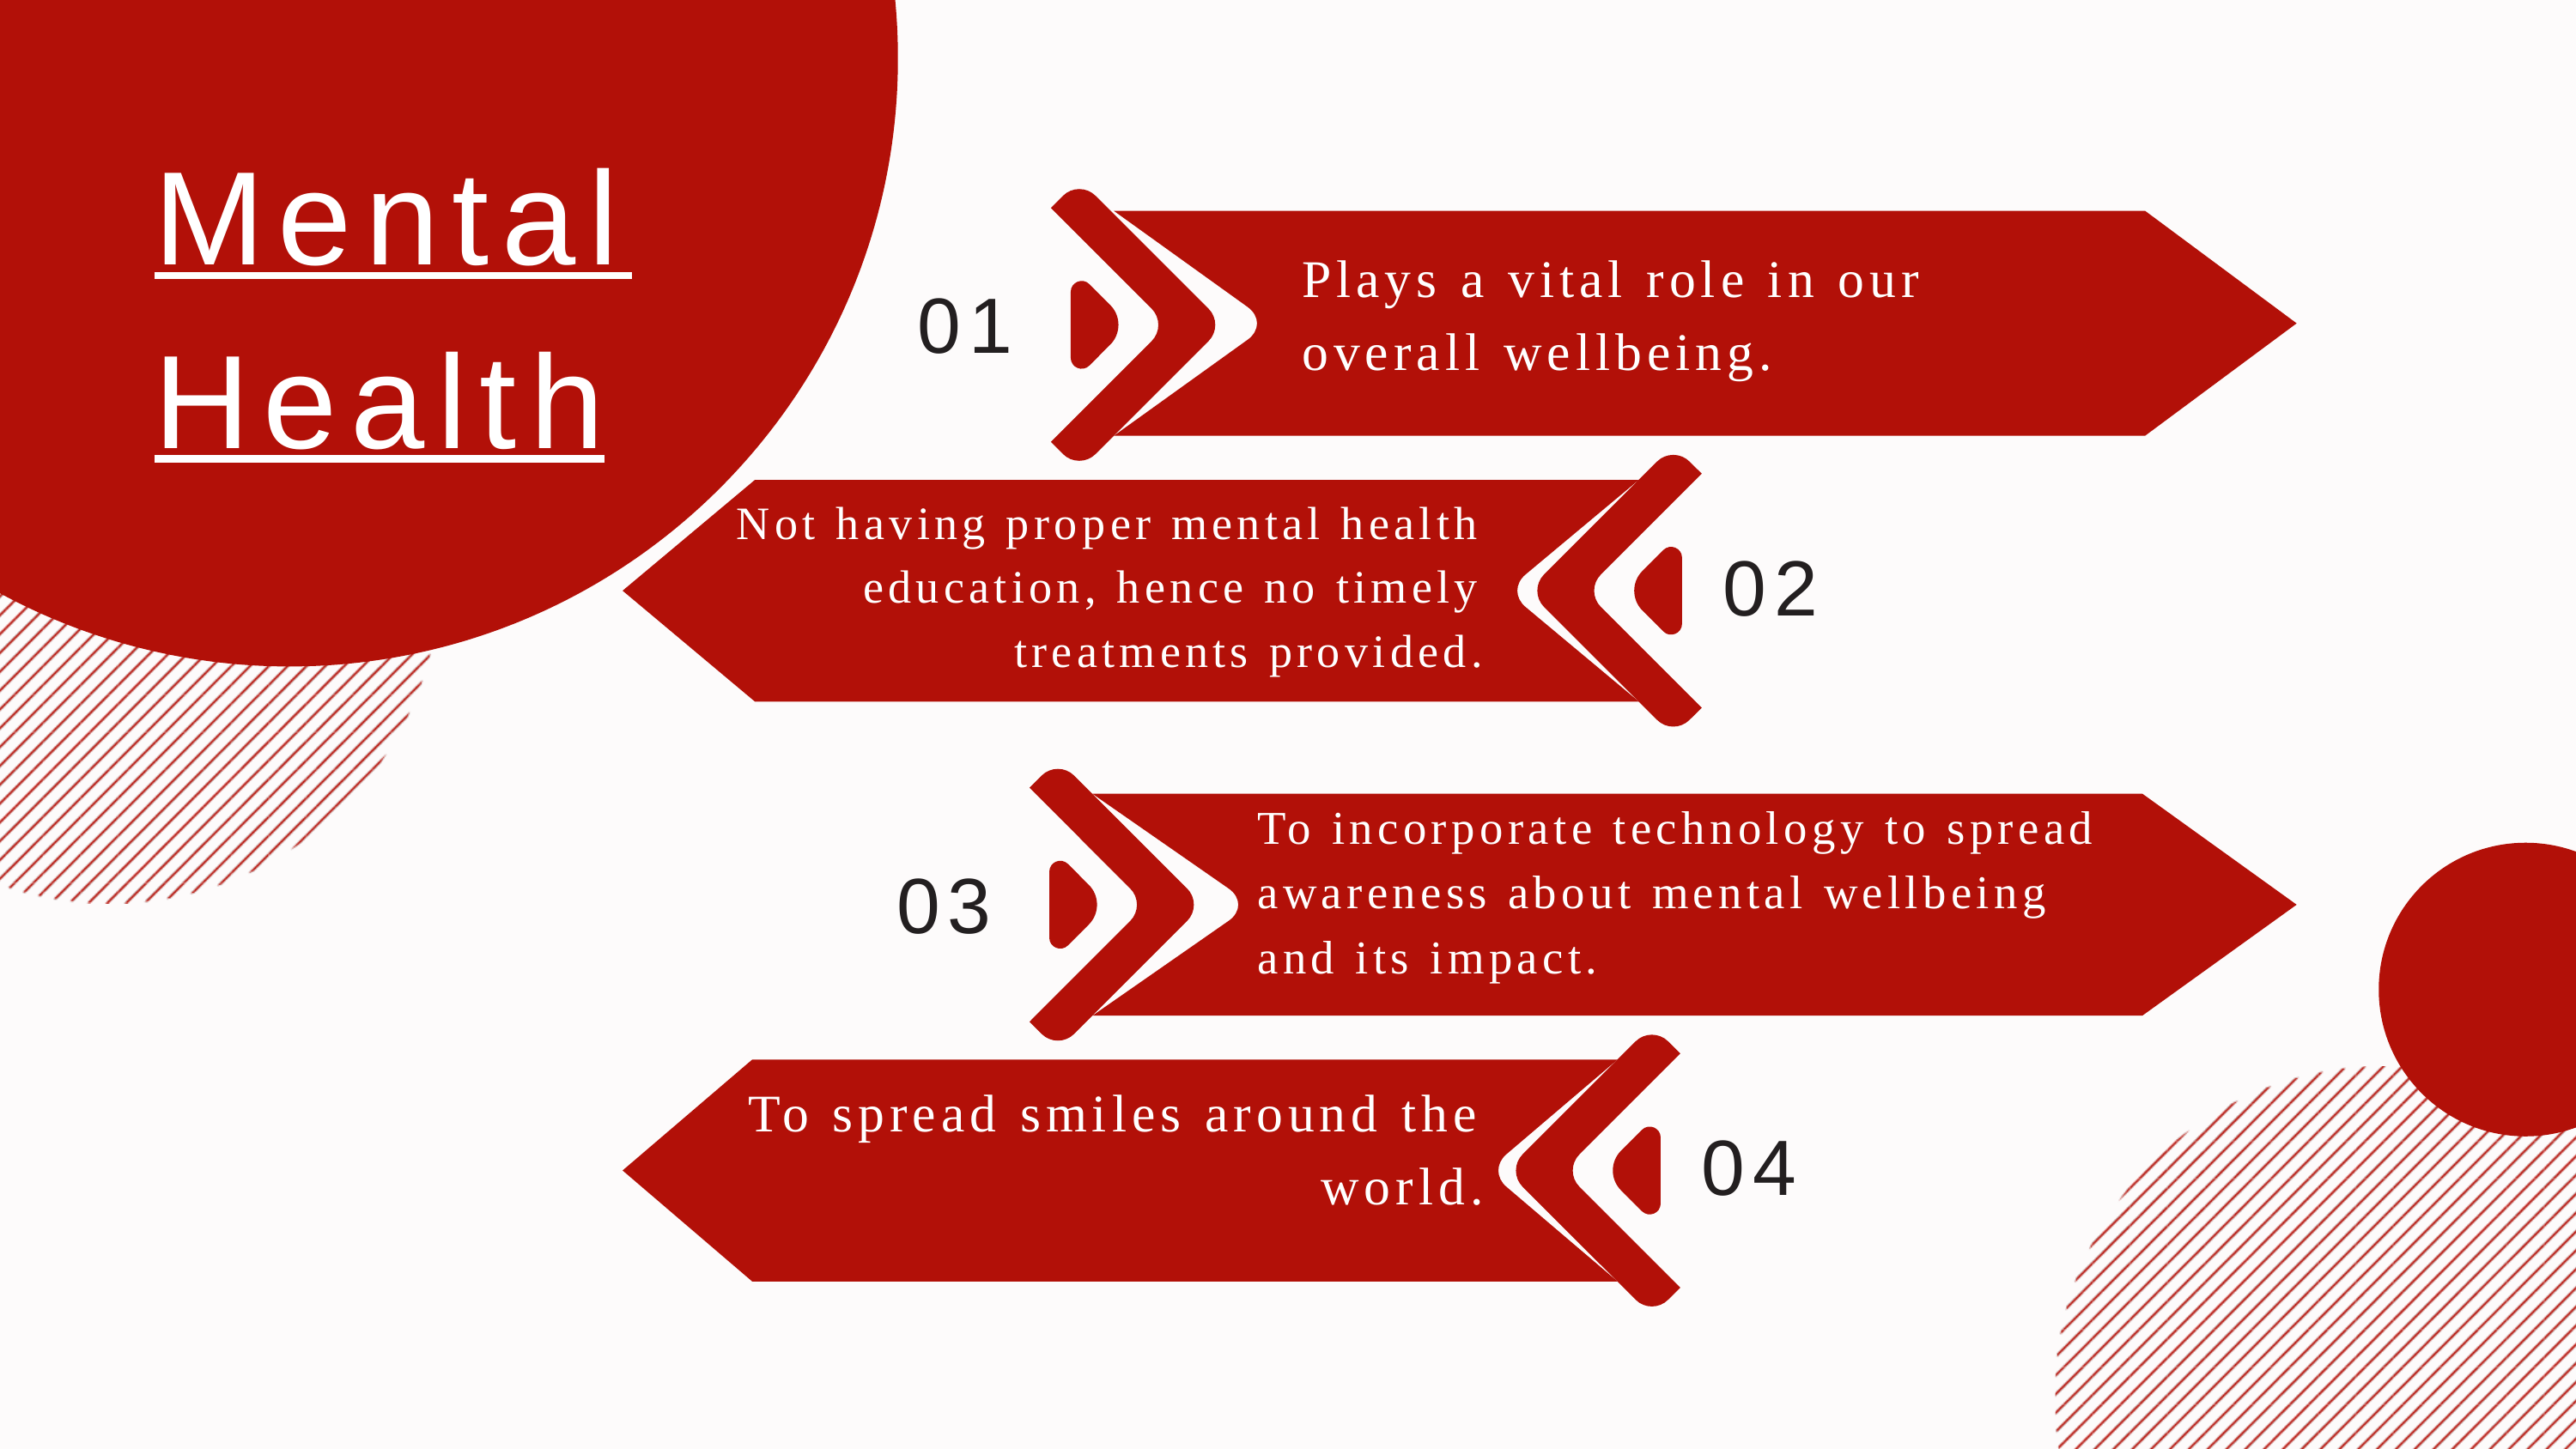

Mental Health

Plays a vital role in our overall wellbeing.

01

Not having proper mental health education, hence no timely treatments provided.
02

To incorporate technology to spread awareness about mental wellbeing and its impact.

03

To spread smiles around the world.
04